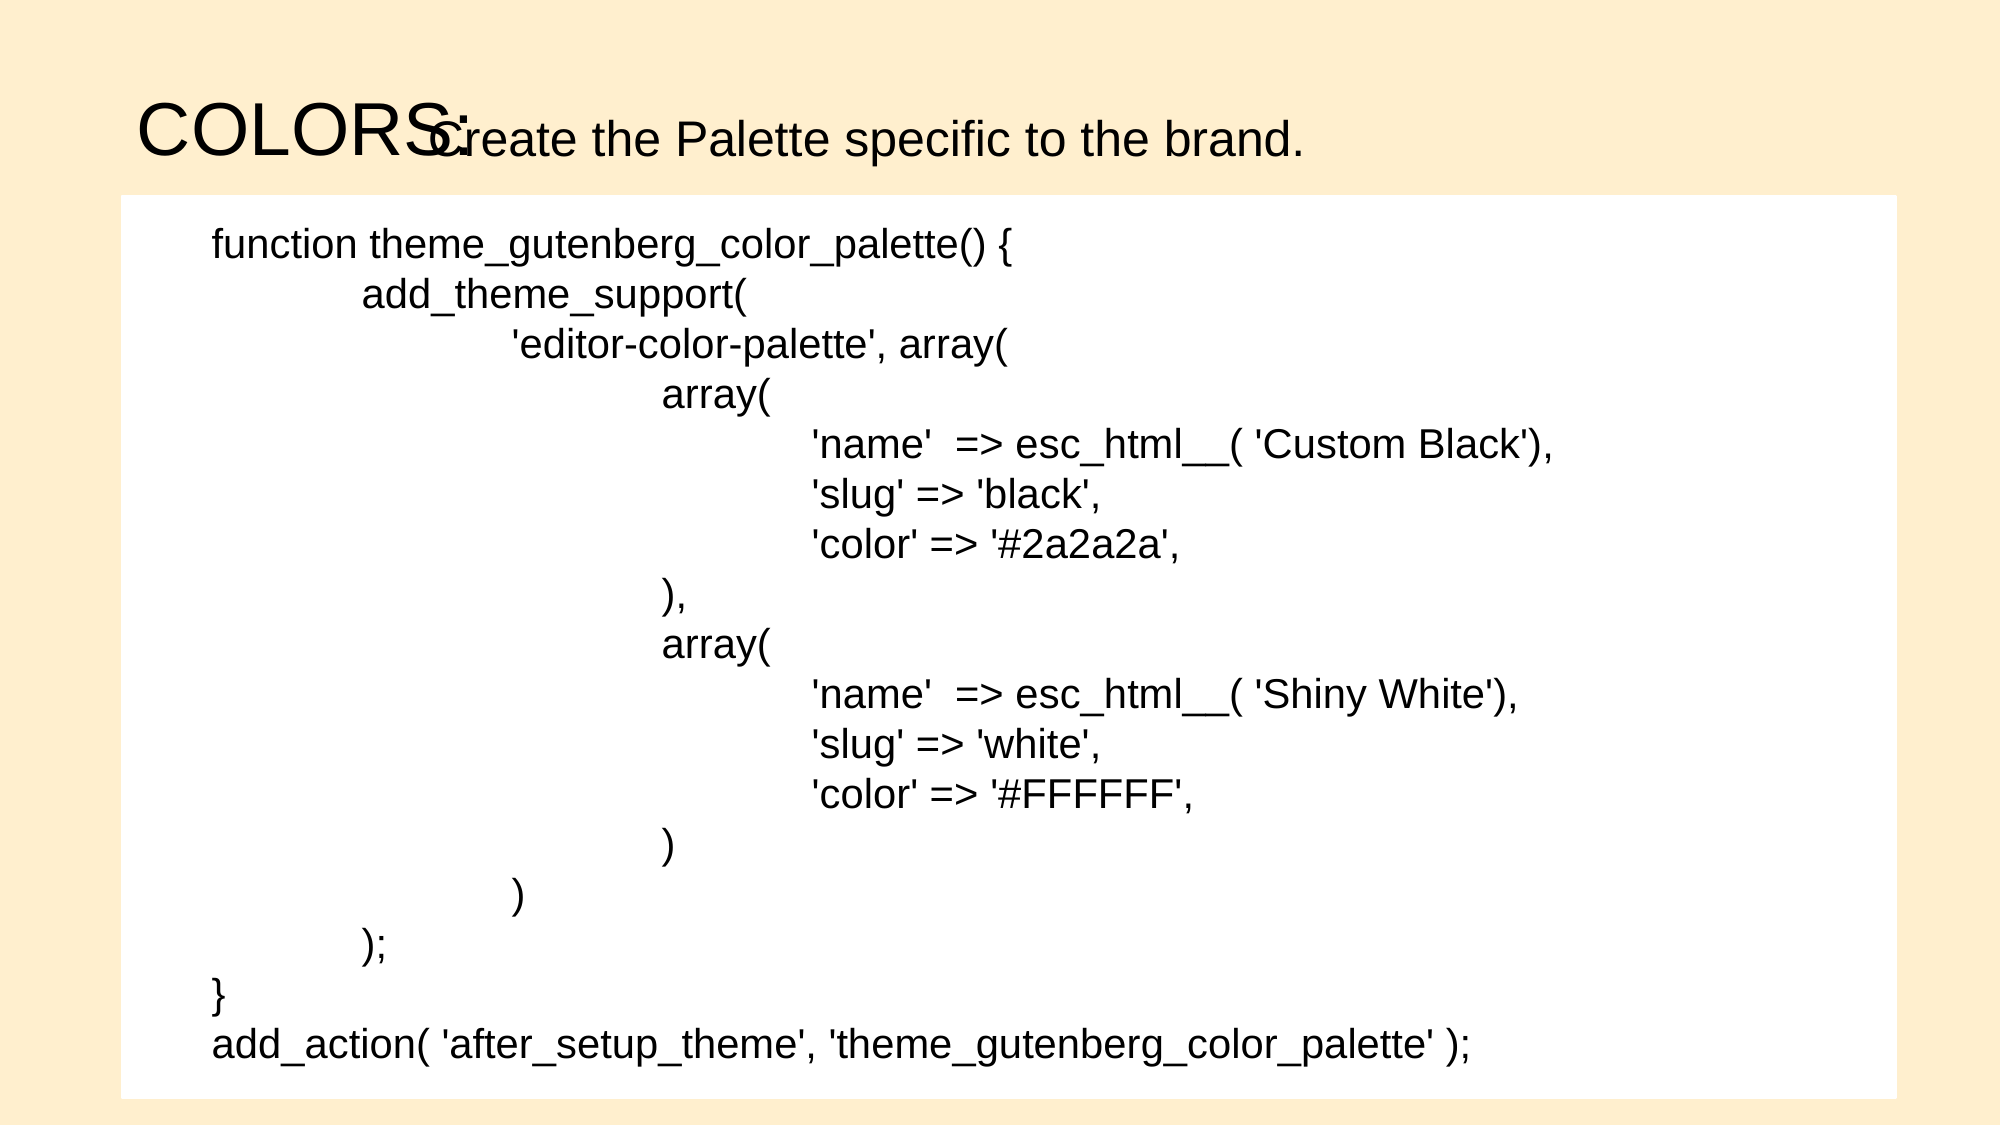

# Colors:
Create the Palette specific to the brand.

function theme_gutenberg_color_palette() {
	add_theme_support(
		'editor-color-palette', array(
			array(
				'name'  => esc_html__( 'Custom Black'),
				'slug' => 'black',
				'color' => '#2a2a2a',
			),
			array(
				'name'  => esc_html__( 'Shiny White'),
				'slug' => 'white',
				'color' => '#FFFFFF',
			)
		)
	);
}
add_action( 'after_setup_theme', 'theme_gutenberg_color_palette' );